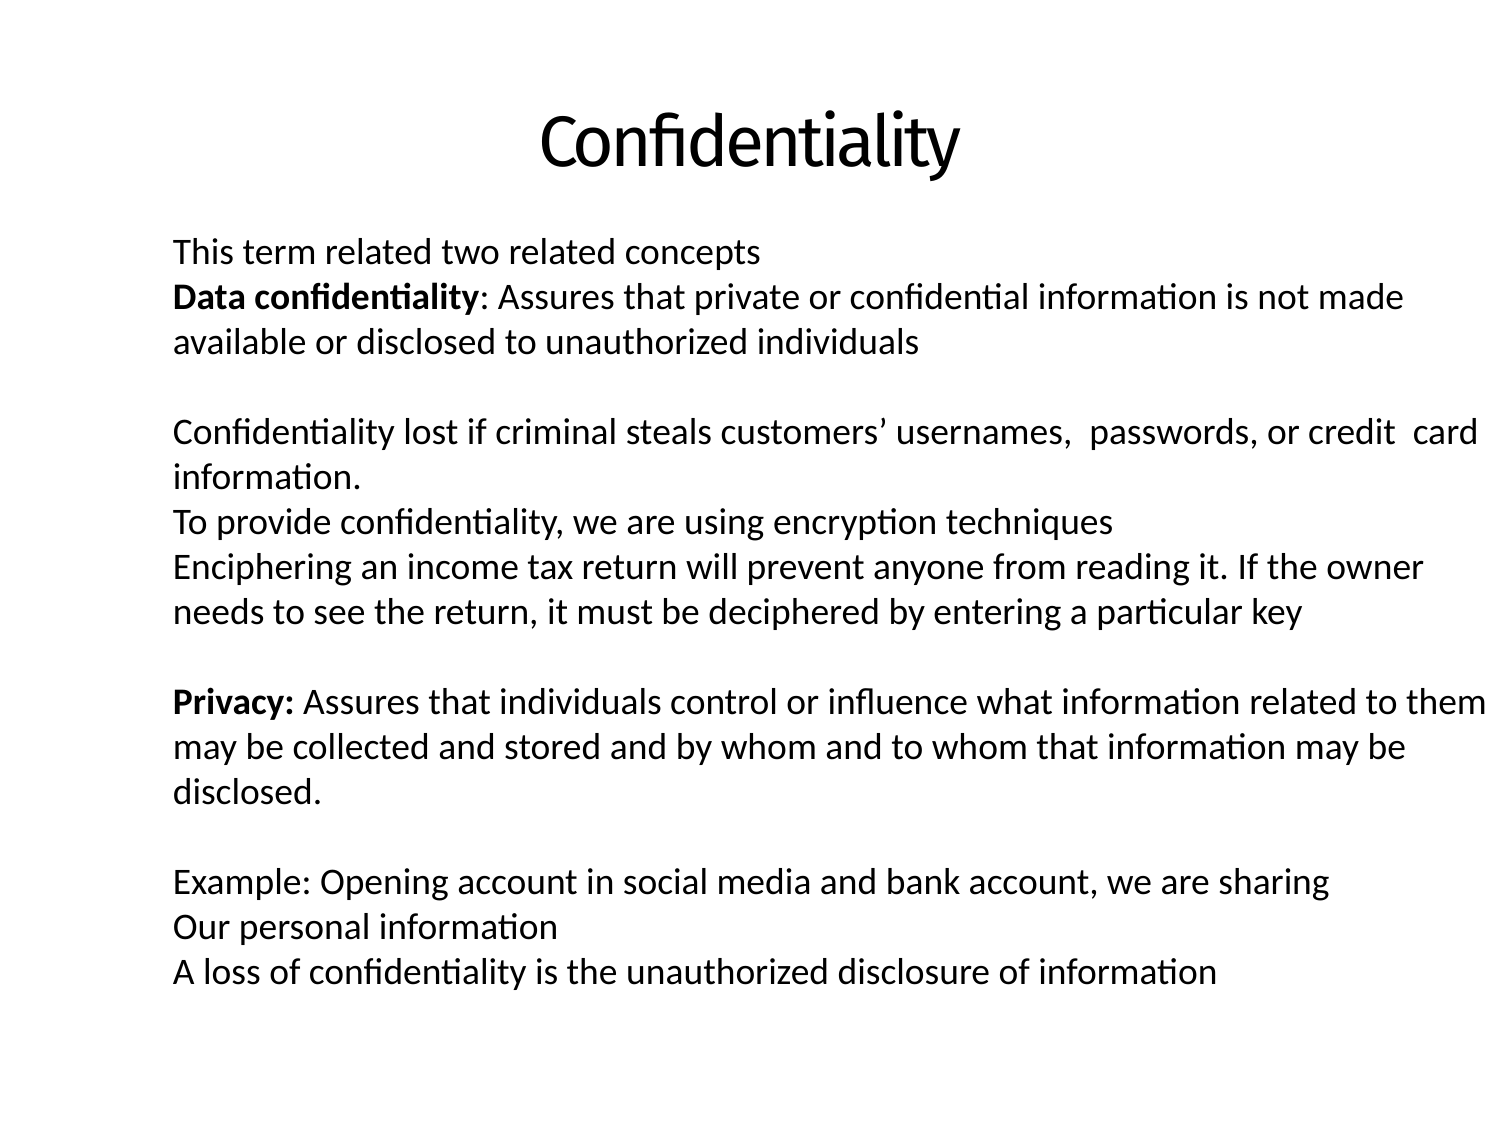

# Confidentiality
This term related two related concepts
Data confidentiality: Assures that private or confidential information is not made available or disclosed to unauthorized individuals

Confidentiality lost if criminal steals customers’ usernames,  passwords, or credit  card information.
To provide confidentiality, we are using encryption techniques
Enciphering an income tax return will prevent anyone from reading it. If the owner needs to see the return, it must be deciphered by entering a particular key

Privacy: Assures that individuals control or influence what information related to them may be collected and stored and by whom and to whom that information may be disclosed.

Example: Opening account in social media and bank account, we are sharing
Our personal information
A loss of confidentiality is the unauthorized disclosure of information